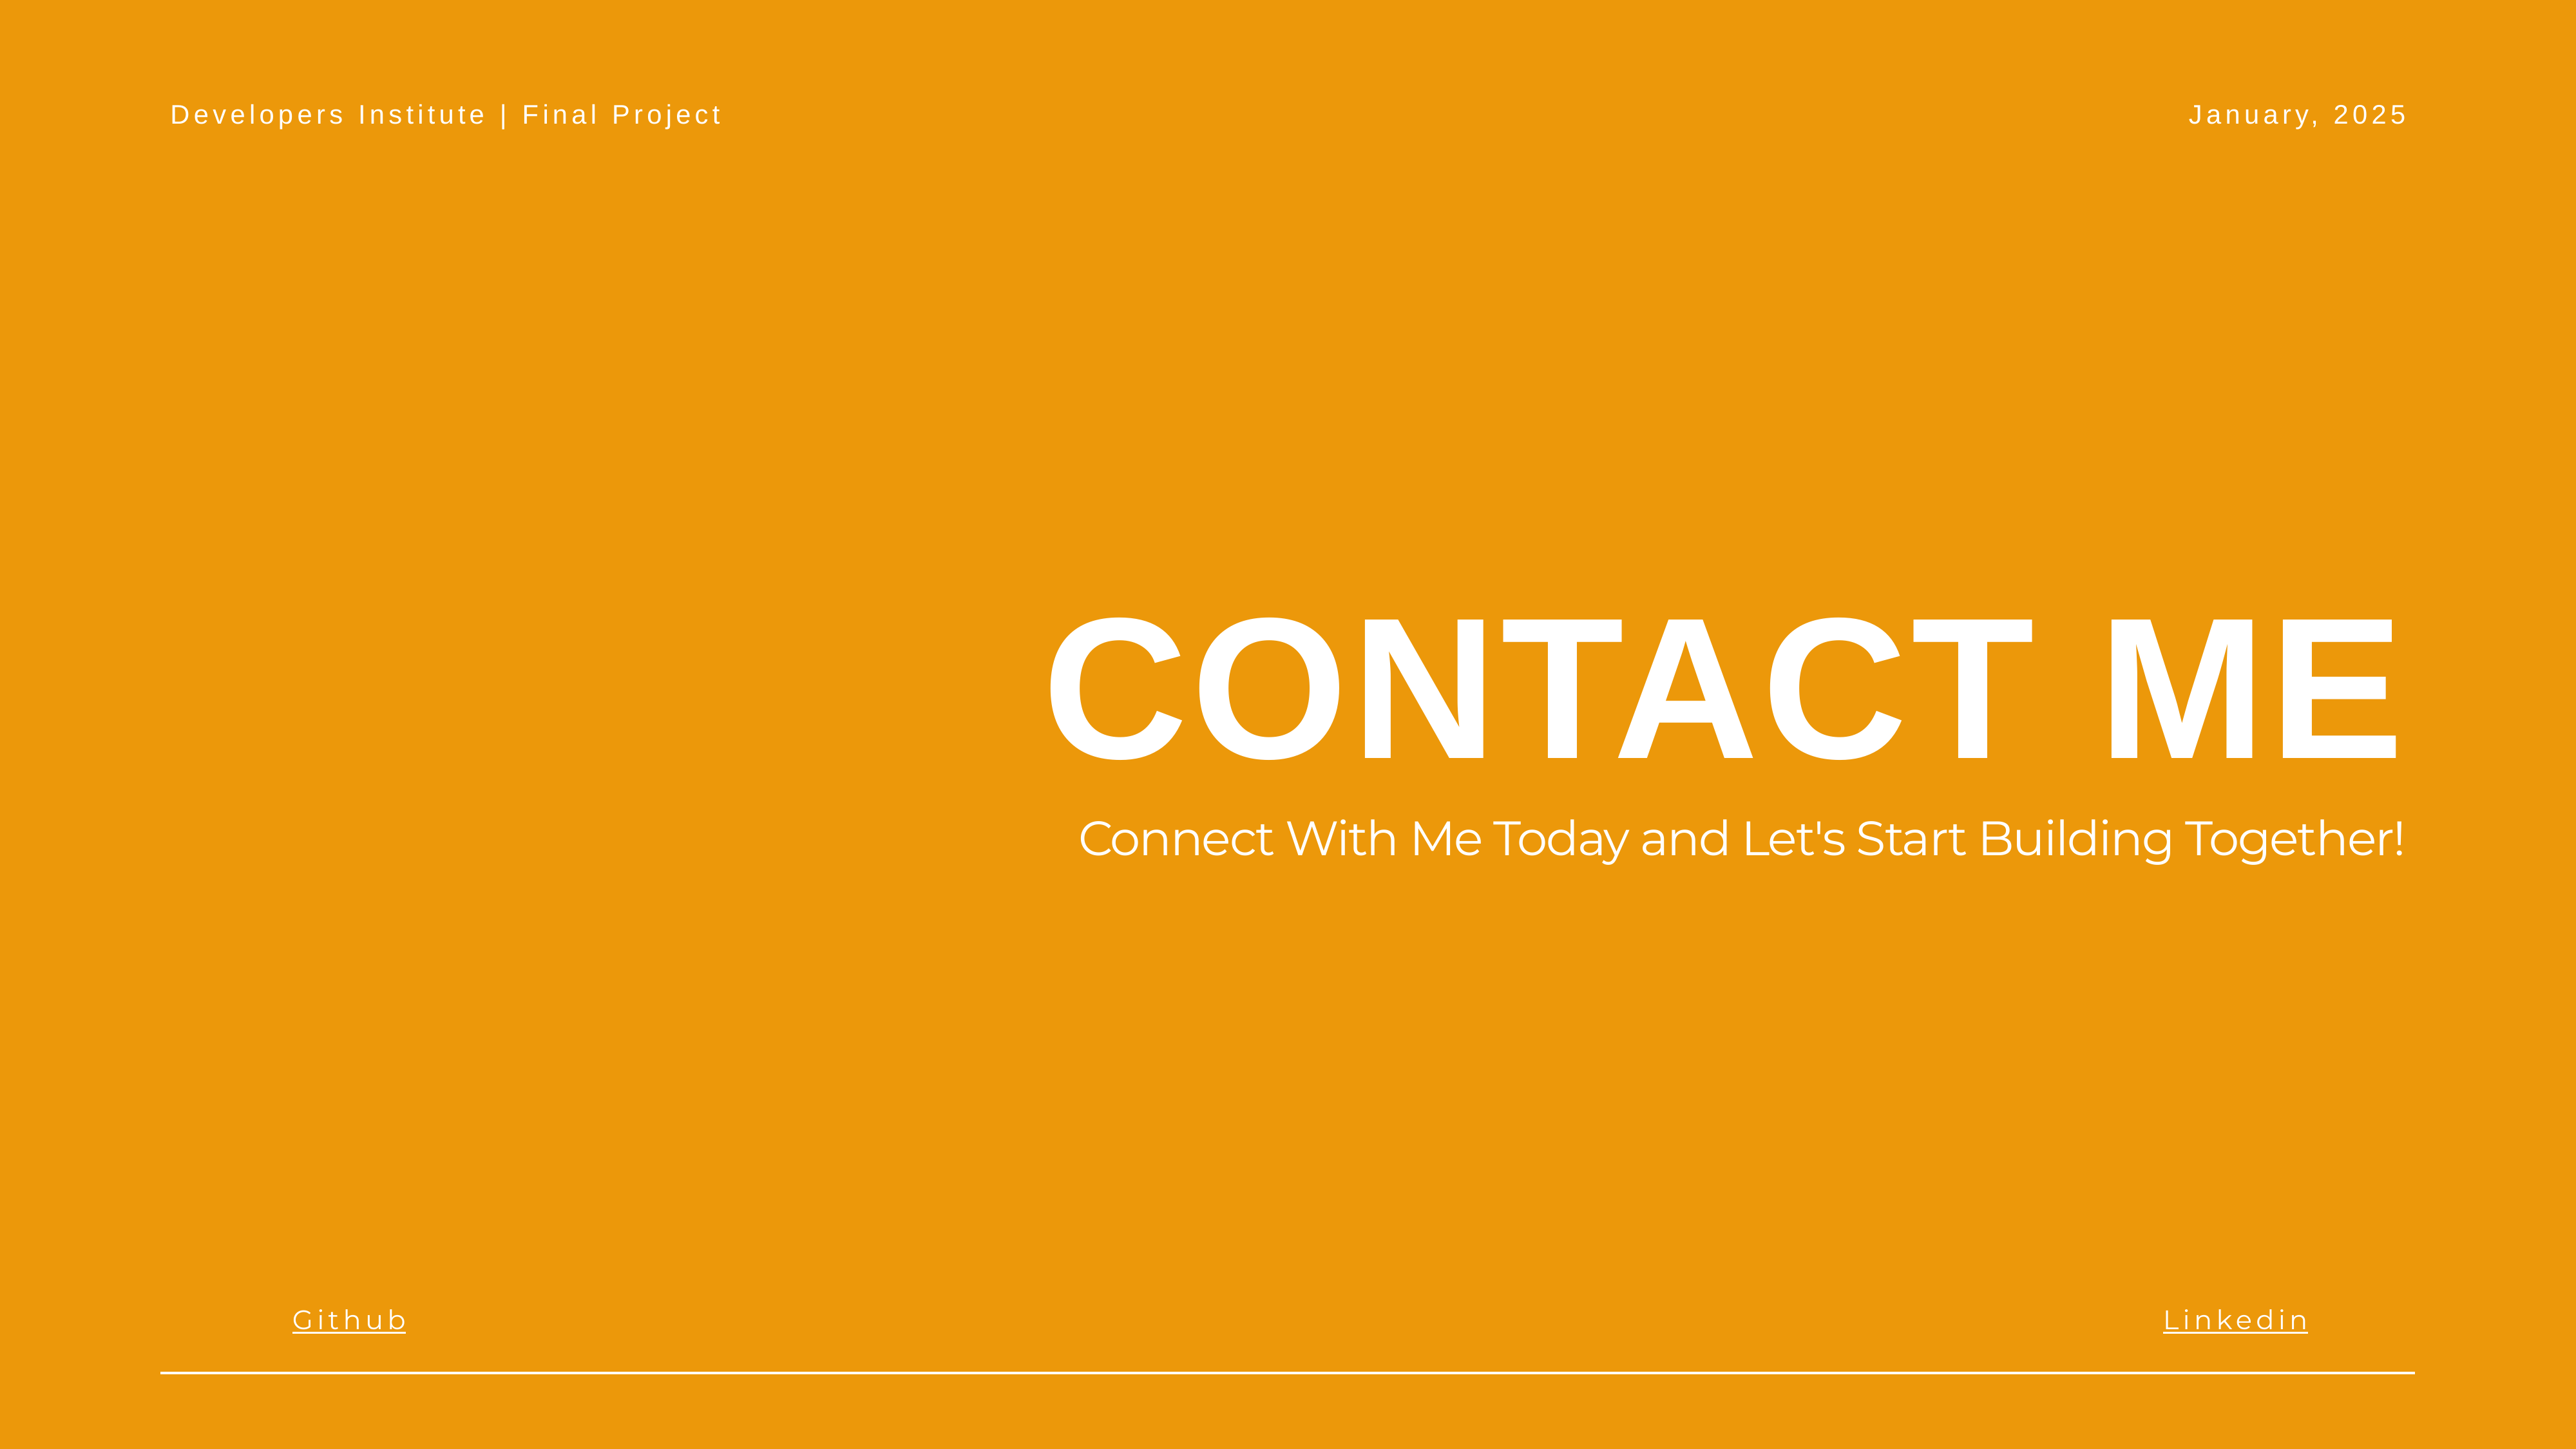

Developers Institute | Final Project
January, 2025
CONTACT ME
Connect With Me Today and Let's Start Building Together!
Github
Linkedin